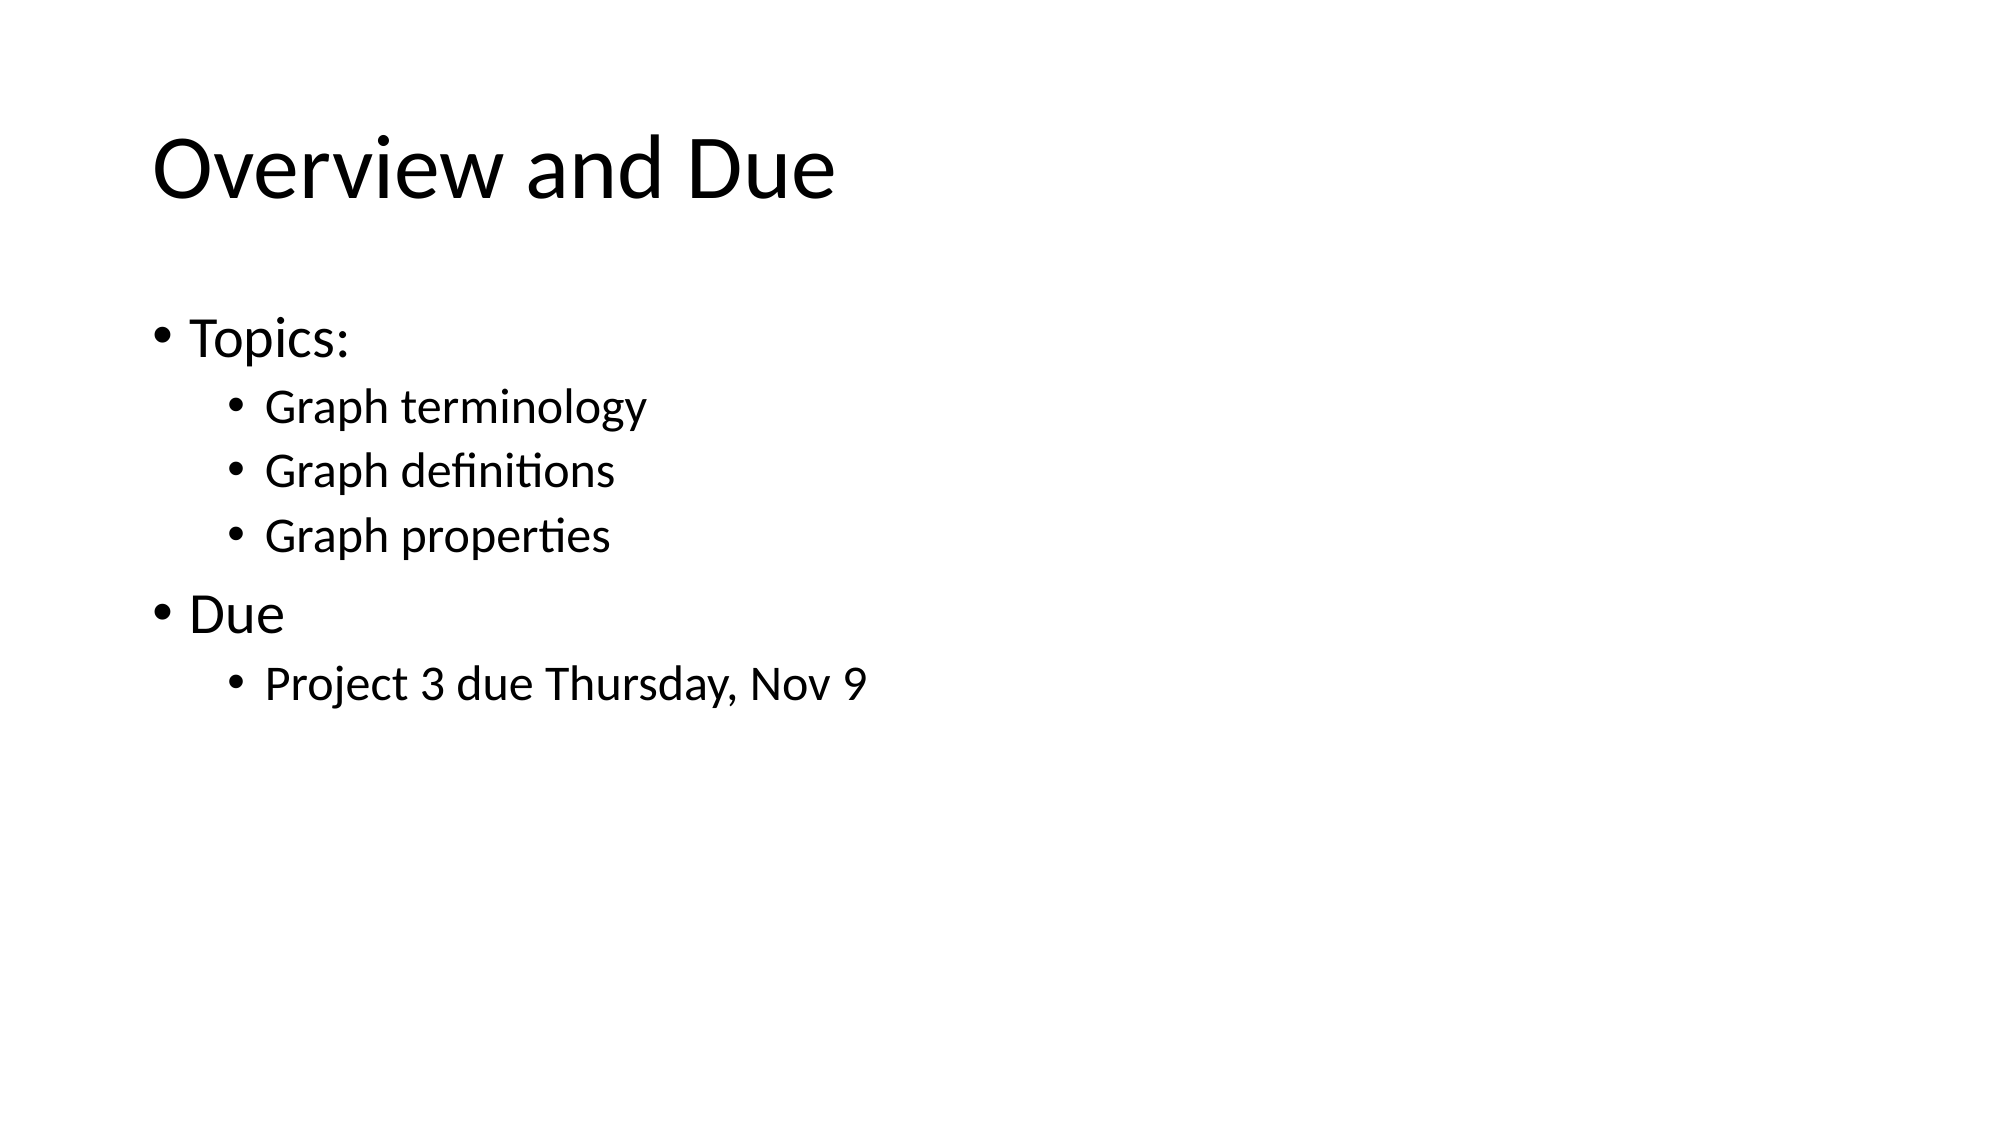

# Overview and Due
Topics:
Graph terminology
Graph definitions
Graph properties
Due
Project 3 due Thursday, Nov 9